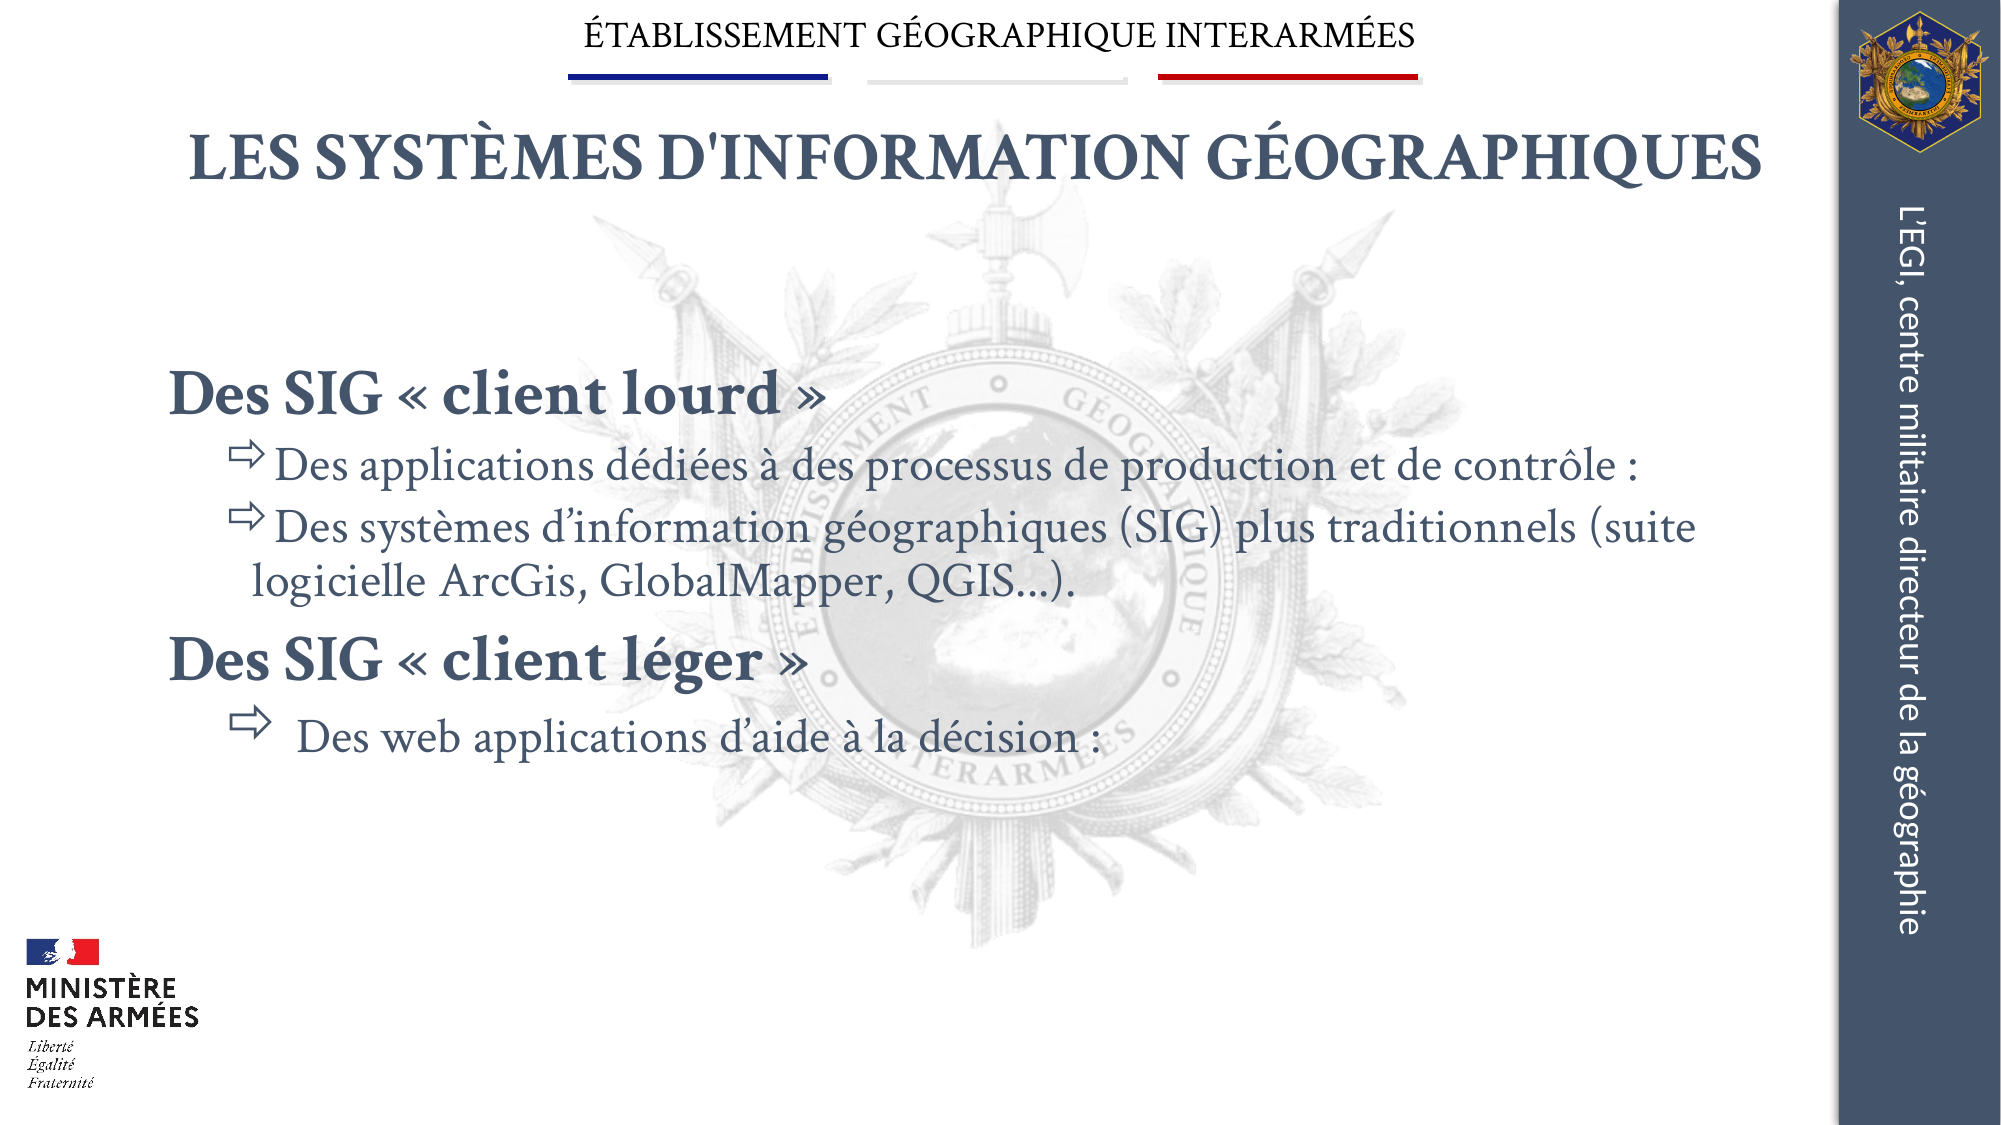

# LES SYSTÈMES D'INFORMATION GÉOGRAPHIQUES
Des SIG « client lourd »
Des applications dédiées à des processus de production et de contrôle :
Des systèmes d’information géographiques (SIG) plus traditionnels (suite logicielle ArcGis, GlobalMapper, QGIS...).
Des SIG « client léger »
 Des web applications d’aide à la décision :

L’EGI, centre militaire directeur de la géographie